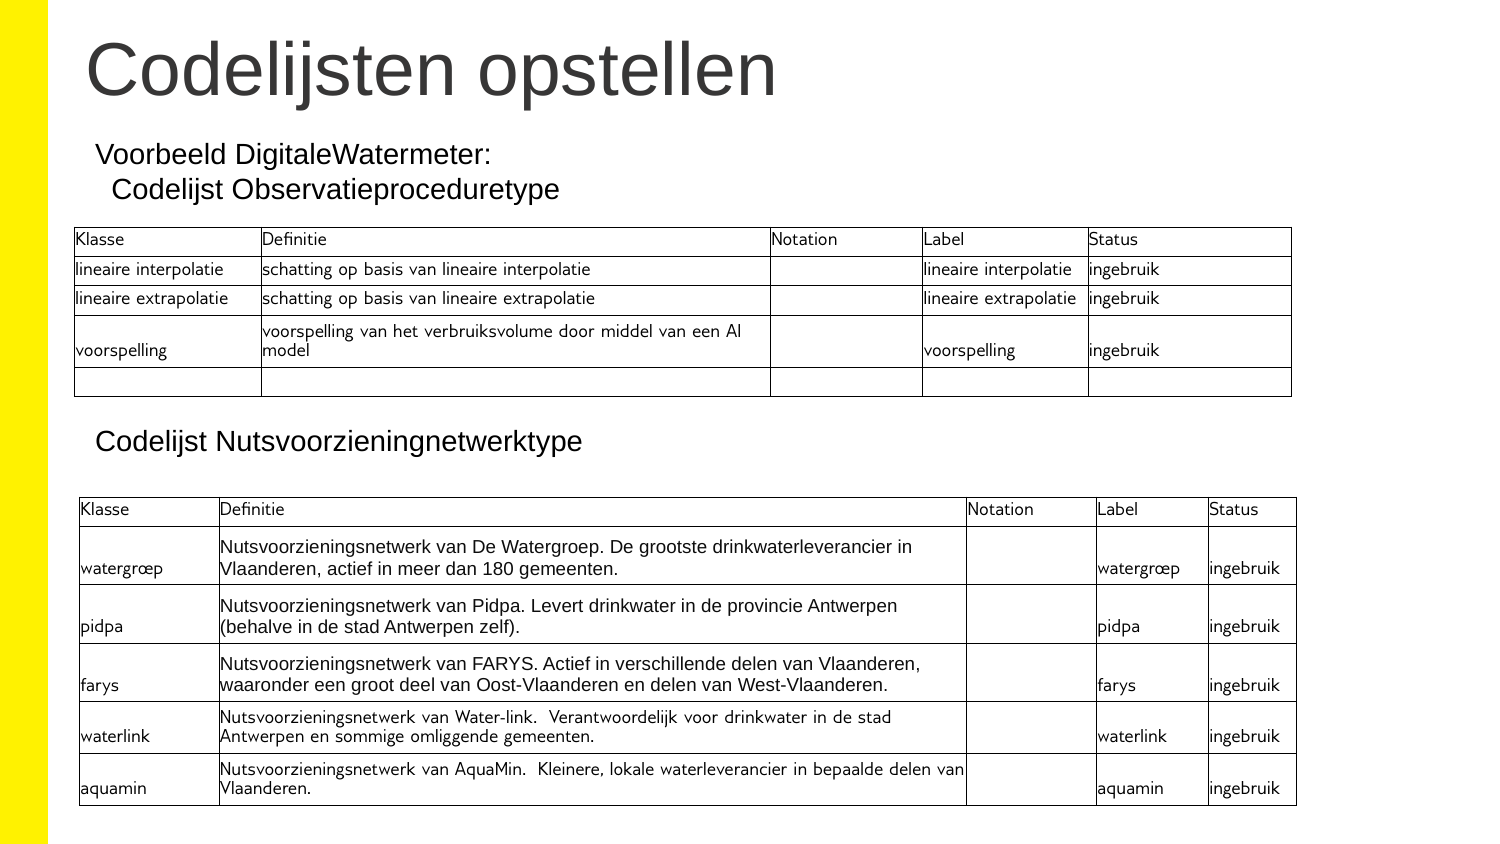

Codelijsten opstellen
Voorbeeld DigitaleWatermeter:
  Codelijst Observatieproceduretype
| Klasse | Definitie | Notation | Label | Status |
| --- | --- | --- | --- | --- |
| lineaire interpolatie | schatting op basis van lineaire interpolatie |  | lineaire interpolatie | ingebruik |
| lineaire extrapolatie | schatting op basis van lineaire extrapolatie |  | lineaire extrapolatie | ingebruik |
| voorspelling | voorspelling van het verbruiksvolume door middel van een AI model |  | voorspelling | ingebruik |
|  |  |  |  |  |
Codelijst Nutsvoorzieningnetwerktype
| Klasse | Definitie | Notation | Label | Status |
| --- | --- | --- | --- | --- |
| watergroep | Nutsvoorzieningsnetwerk van De Watergroep. De grootste drinkwaterleverancier in Vlaanderen, actief in meer dan 180 gemeenten. |  | watergroep | ingebruik |
| pidpa | Nutsvoorzieningsnetwerk van Pidpa. Levert drinkwater in de provincie Antwerpen (behalve in de stad Antwerpen zelf). |  | pidpa | ingebruik |
| farys | Nutsvoorzieningsnetwerk van FARYS. Actief in verschillende delen van Vlaanderen, waaronder een groot deel van Oost-Vlaanderen en delen van West-Vlaanderen. |  | farys | ingebruik |
| waterlink | Nutsvoorzieningsnetwerk van Water-link. Verantwoordelijk voor drinkwater in de stad Antwerpen en sommige omliggende gemeenten. |  | waterlink | ingebruik |
| aquamin | Nutsvoorzieningsnetwerk van AquaMin. Kleinere, lokale waterleverancier in bepaalde delen van Vlaanderen. |  | aquamin | ingebruik |